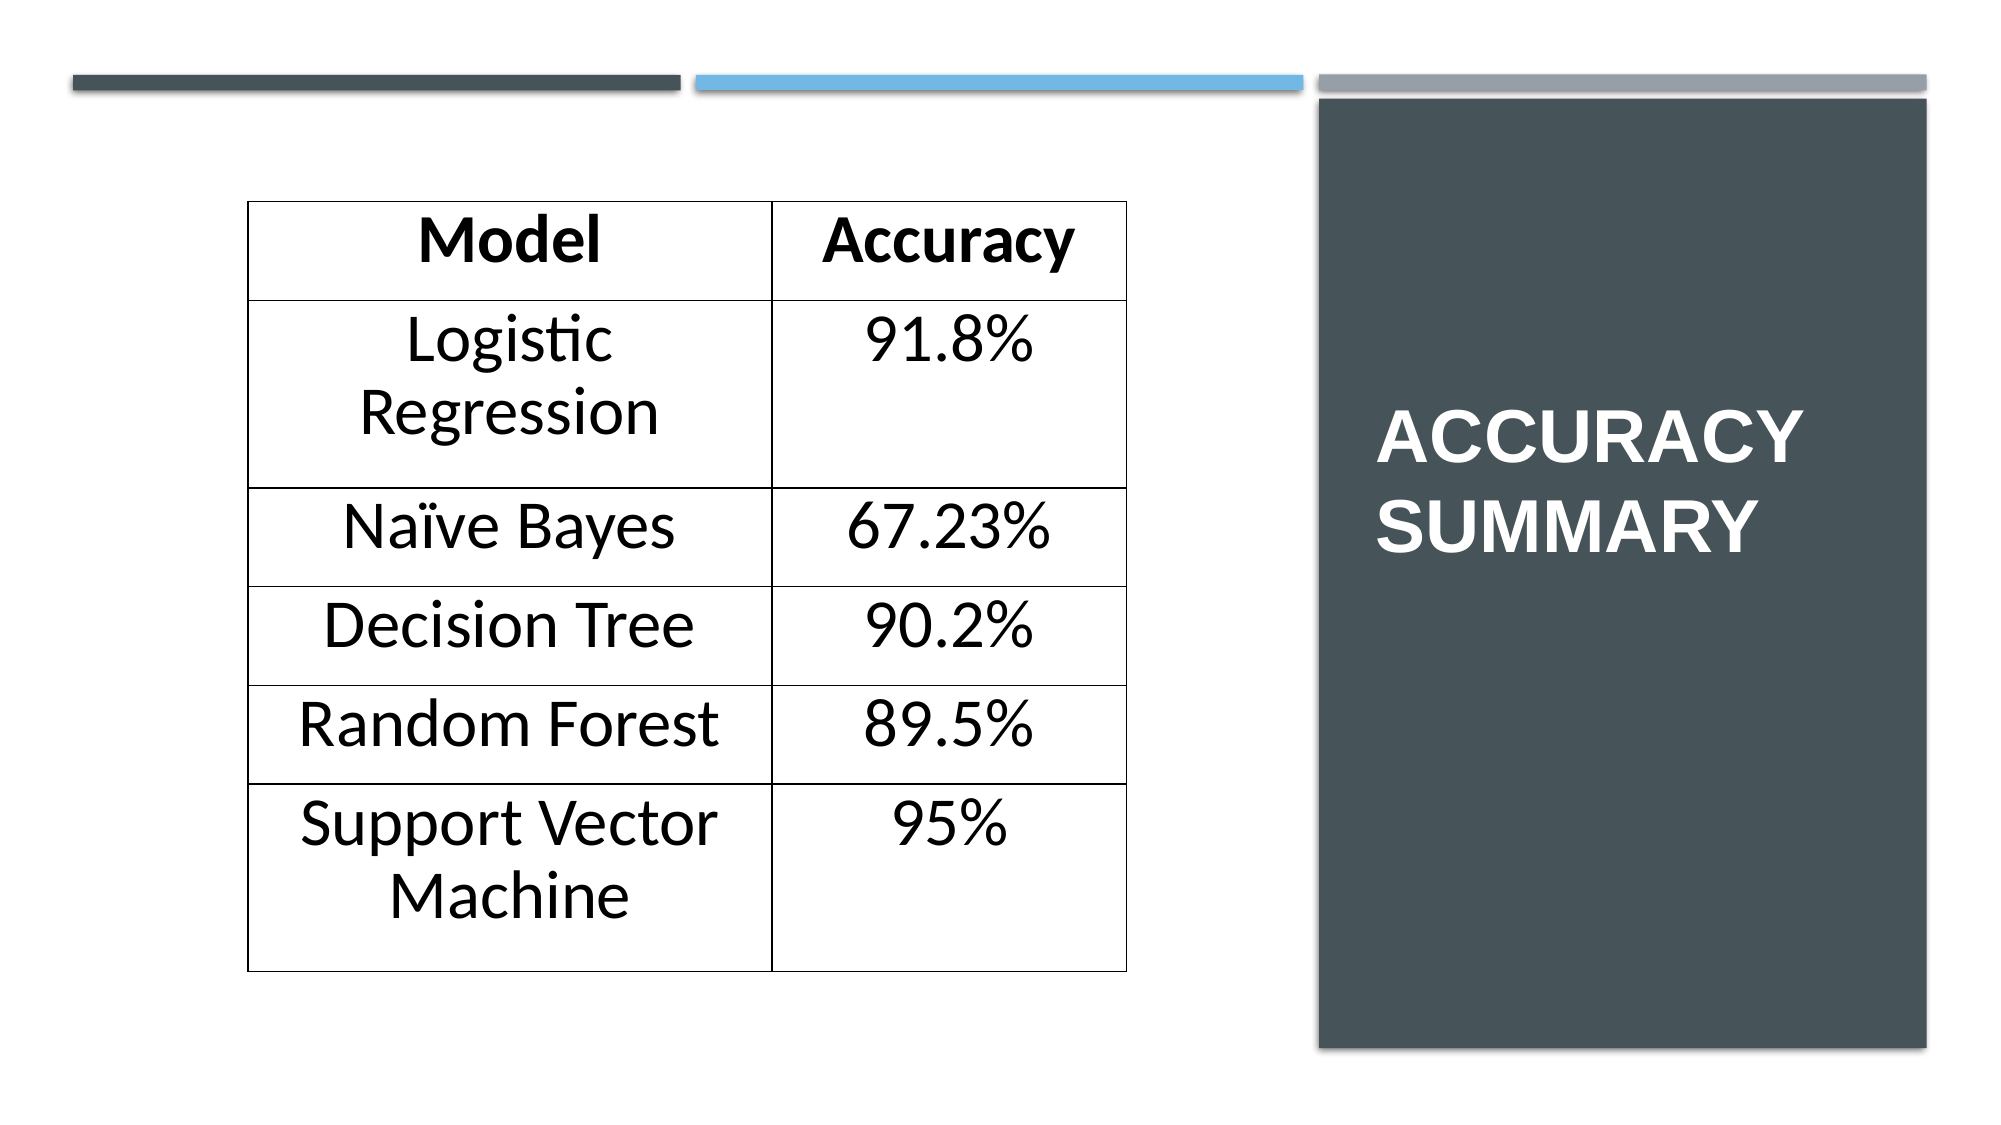

| Model | Accuracy |
| --- | --- |
| Logistic Regression | 91.8% |
| Naïve Bayes | 67.23% |
| Decision Tree | 90.2% |
| Random Forest | 89.5% |
| Support Vector Machine | 95% |
# Accuracy Summary